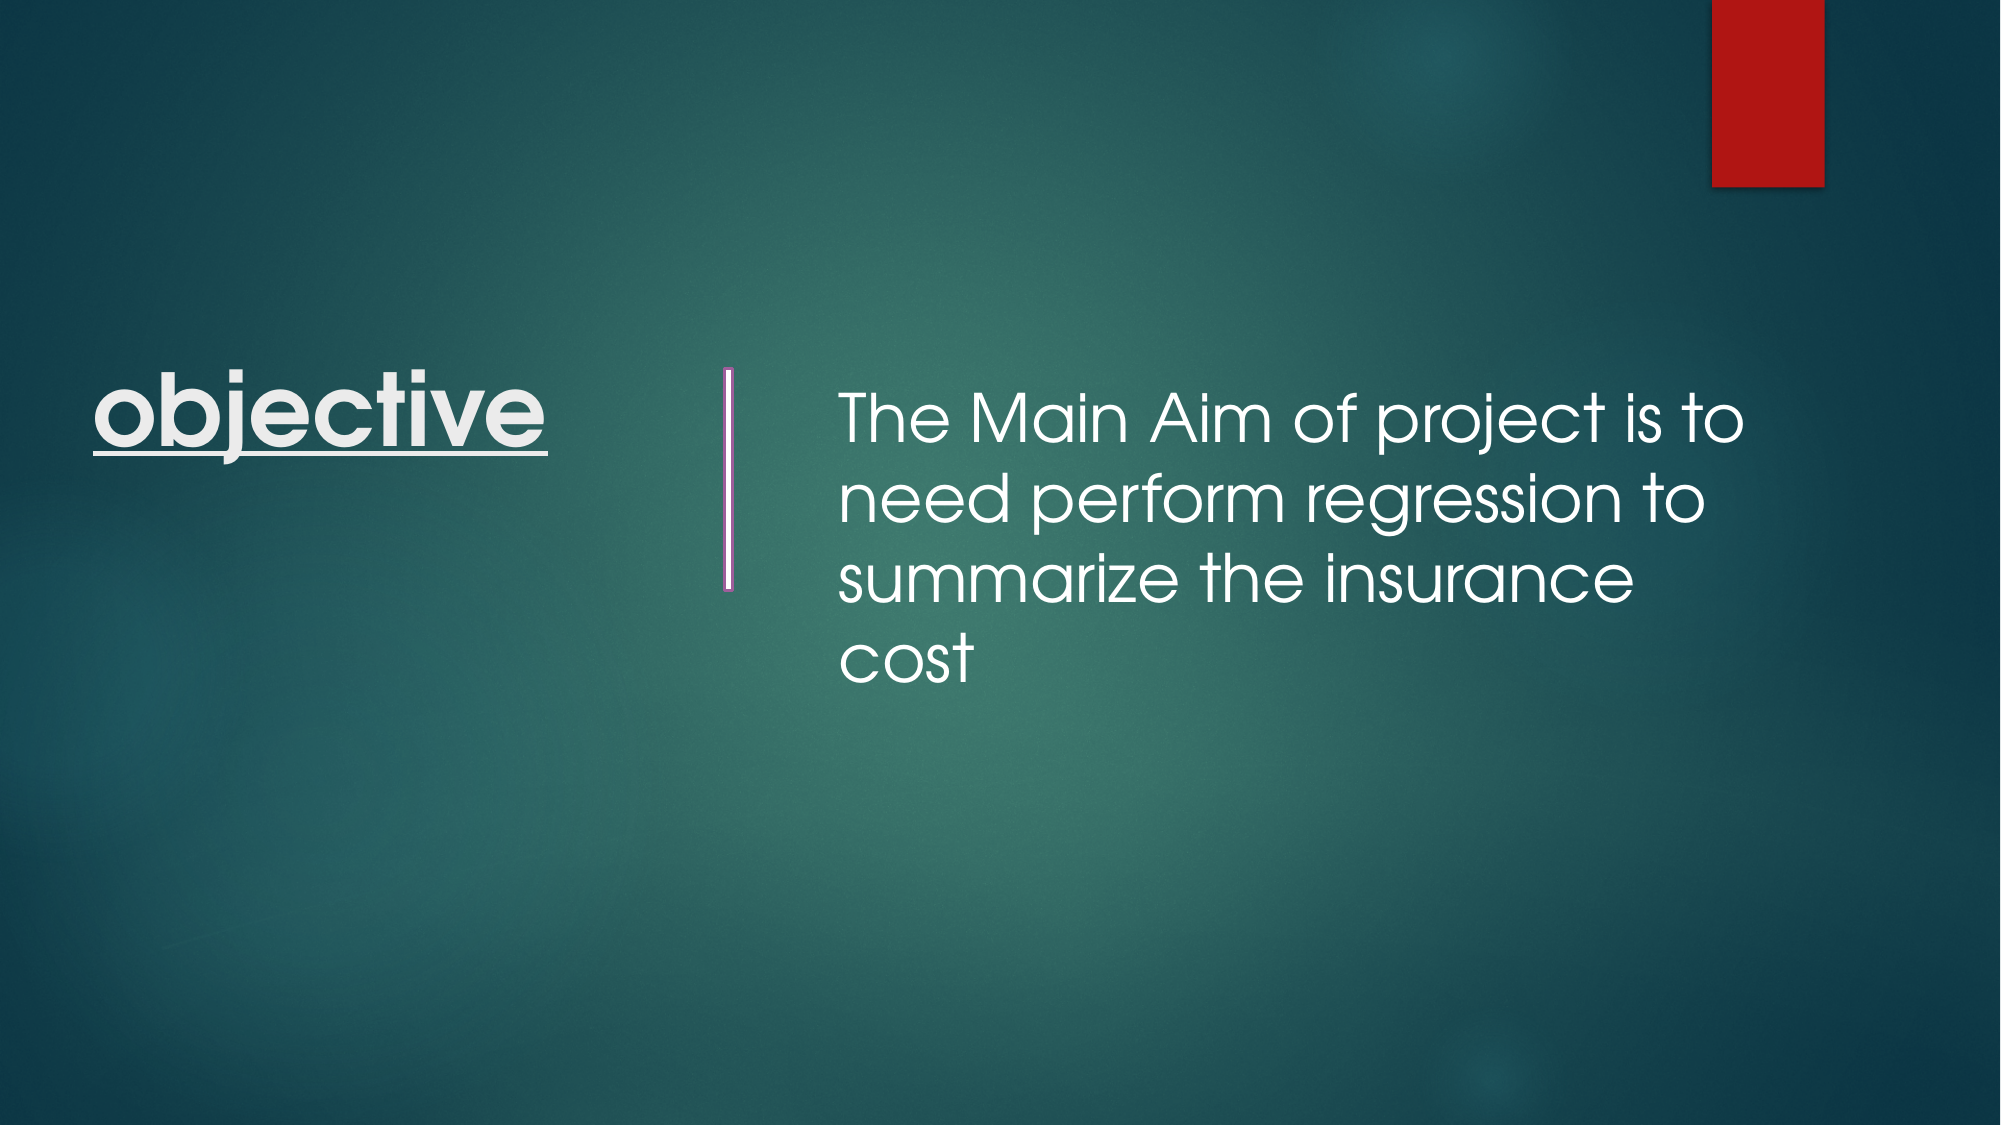

# objective

The Main Aim of project is to need perform regression to summarize the insurance cost